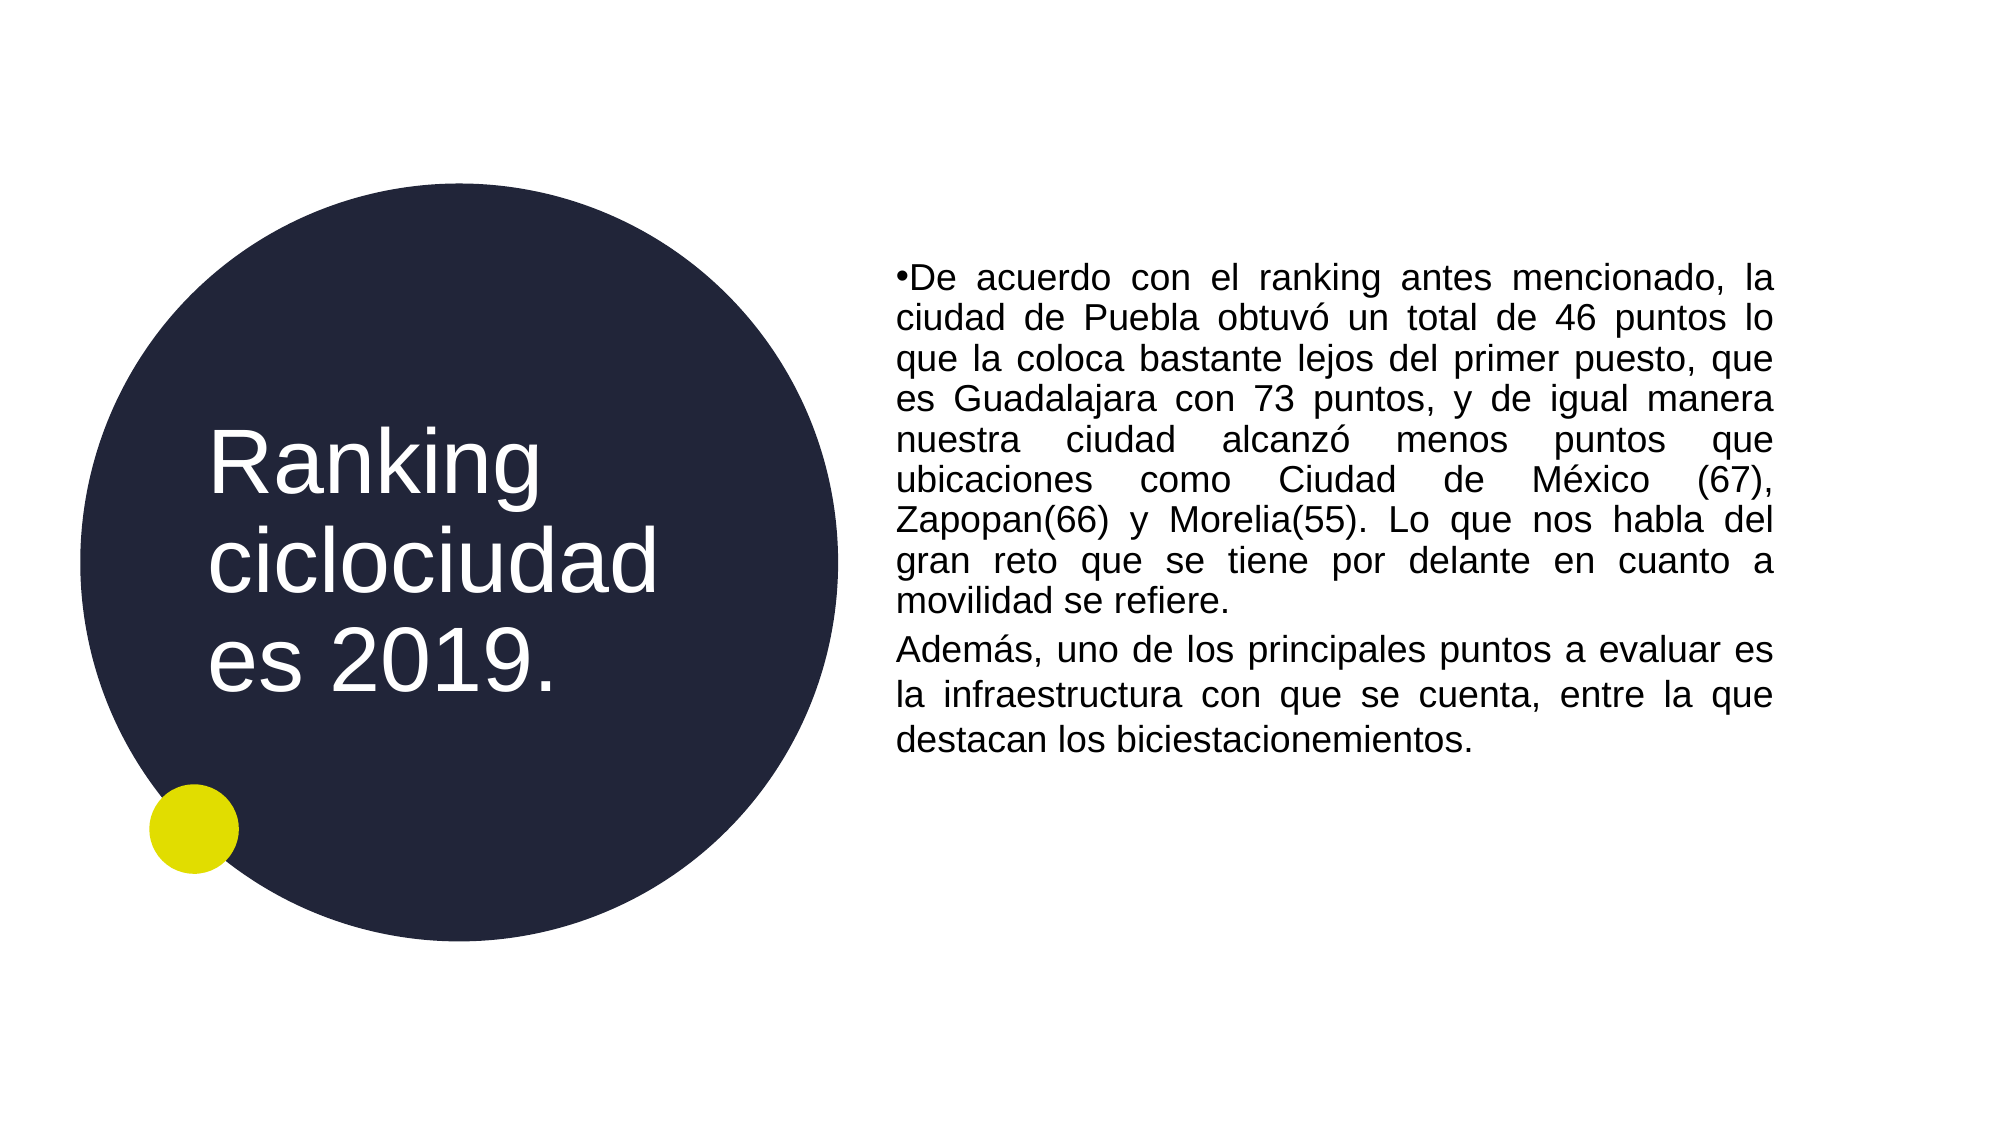

# Ranking ciclociudades 2019.
De acuerdo con el ranking antes mencionado, la ciudad de Puebla obtuvó un total de 46 puntos lo que la coloca bastante lejos del primer puesto, que es Guadalajara con 73 puntos, y de igual manera nuestra ciudad alcanzó menos puntos que ubicaciones como Ciudad de México (67), Zapopan(66) y Morelia(55). Lo que nos habla del gran reto que se tiene por delante en cuanto a movilidad se refiere.
Además, uno de los principales puntos a evaluar es la infraestructura con que se cuenta, entre la que destacan los biciestacionemientos.